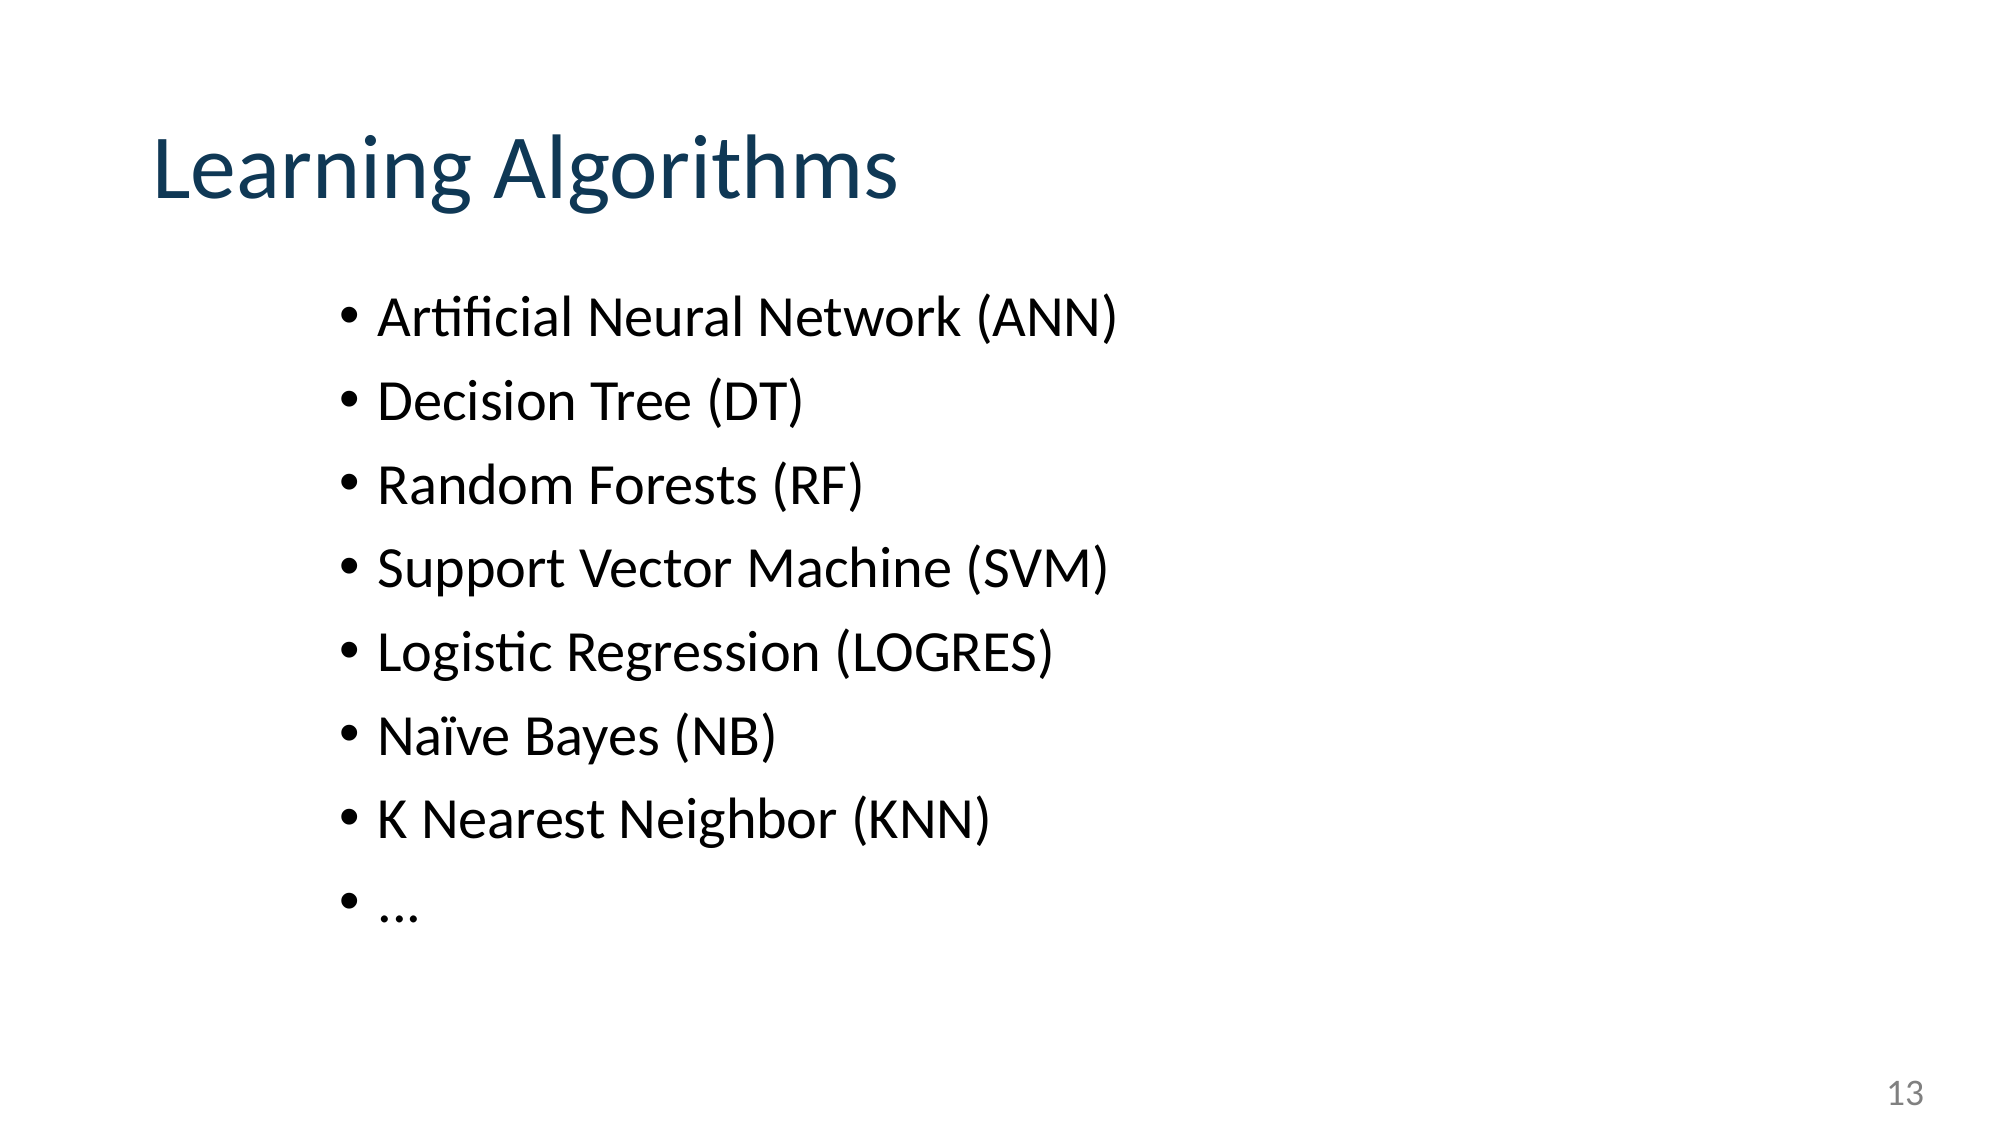

# Learning Algorithms
Artificial Neural Network (ANN)
Decision Tree (DT)
Random Forests (RF)
Support Vector Machine (SVM)
Logistic Regression (LOGRES)
Naïve Bayes (NB)
K Nearest Neighbor (KNN)
...
13